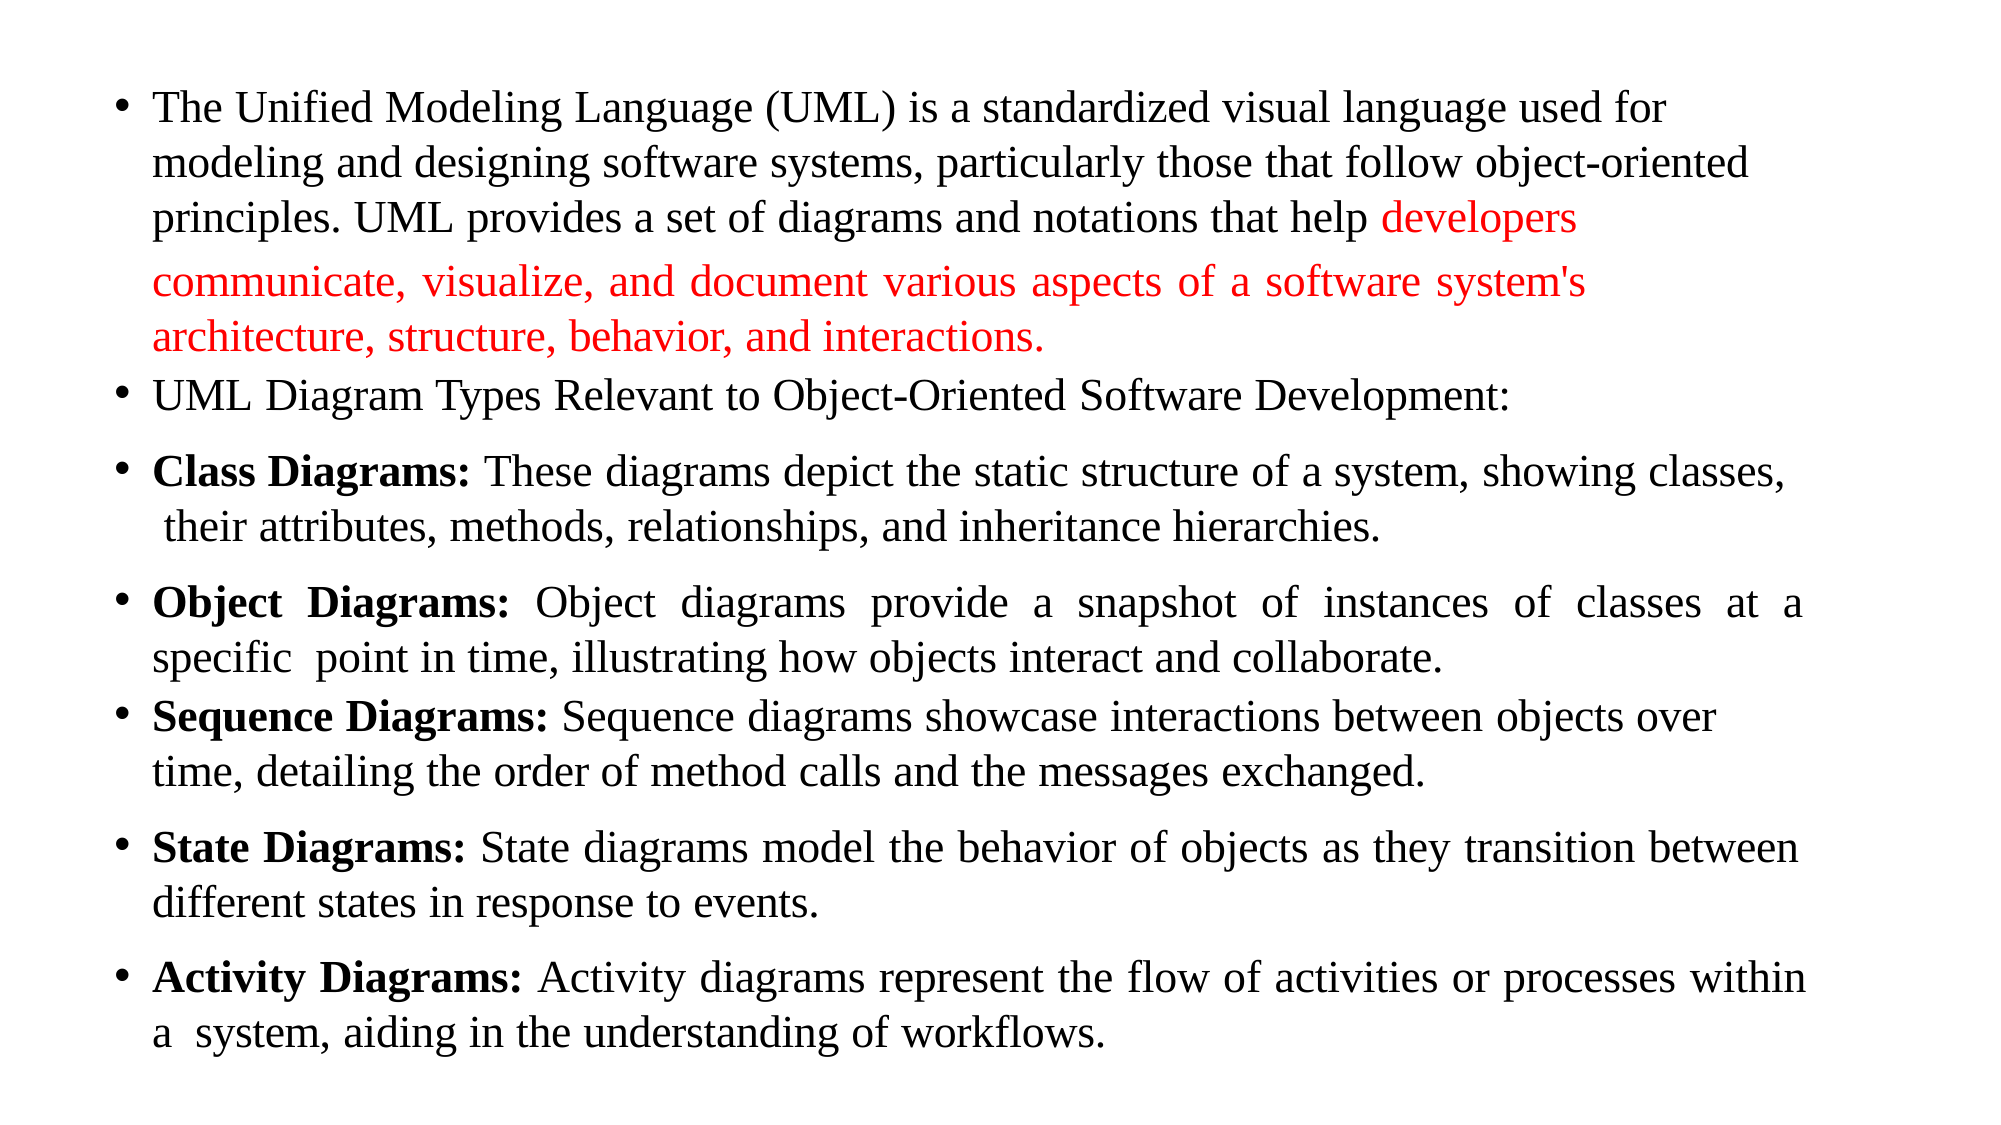

The Unified Modeling Language (UML) is a standardized visual language used for
modeling and designing software systems, particularly those that follow object-oriented
principles. UML provides a set of diagrams and notations that help developers
communicate, visualize, and document various aspects of a software system's  architecture, structure, behavior, and interactions.
UML Diagram Types Relevant to Object-Oriented Software Development:
Class Diagrams: These diagrams depict the static structure of a system, showing classes,  their attributes, methods, relationships, and inheritance hierarchies.
Object Diagrams: Object diagrams provide a snapshot of instances of classes at a specific  point in time, illustrating how objects interact and collaborate.
Sequence Diagrams: Sequence diagrams showcase interactions between objects over
time, detailing the order of method calls and the messages exchanged.
State Diagrams: State diagrams model the behavior of objects as they transition between  different states in response to events.
Activity Diagrams: Activity diagrams represent the flow of activities or processes within a  system, aiding in the understanding of workflows.